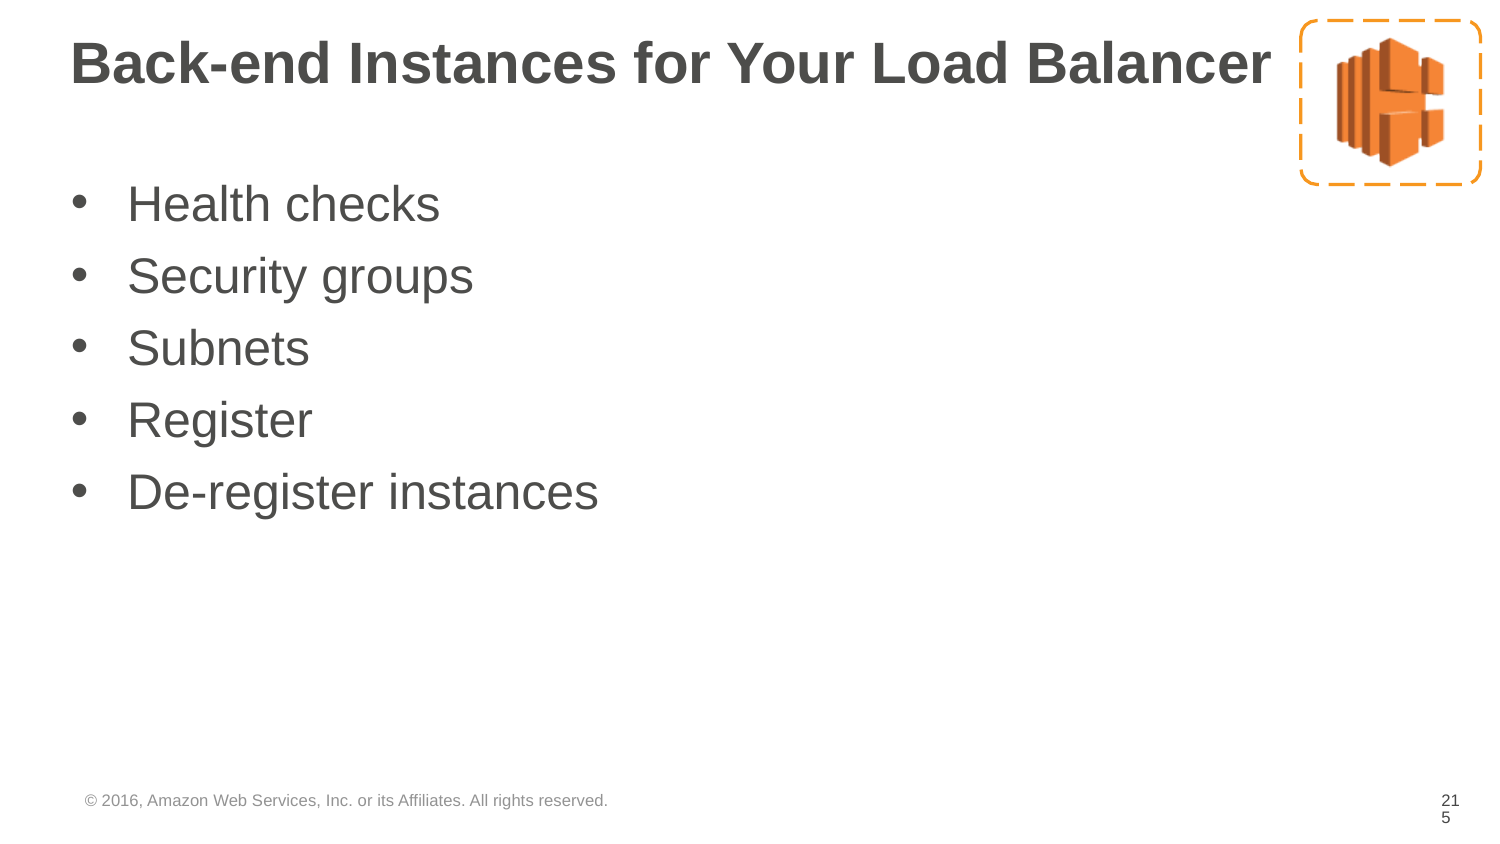

# Back-end Instances for Your Load Balancer
Health checks
Security groups
Subnets
Register
De-register instances
© 2016, Amazon Web Services, Inc. or its Affiliates. All rights reserved.
215